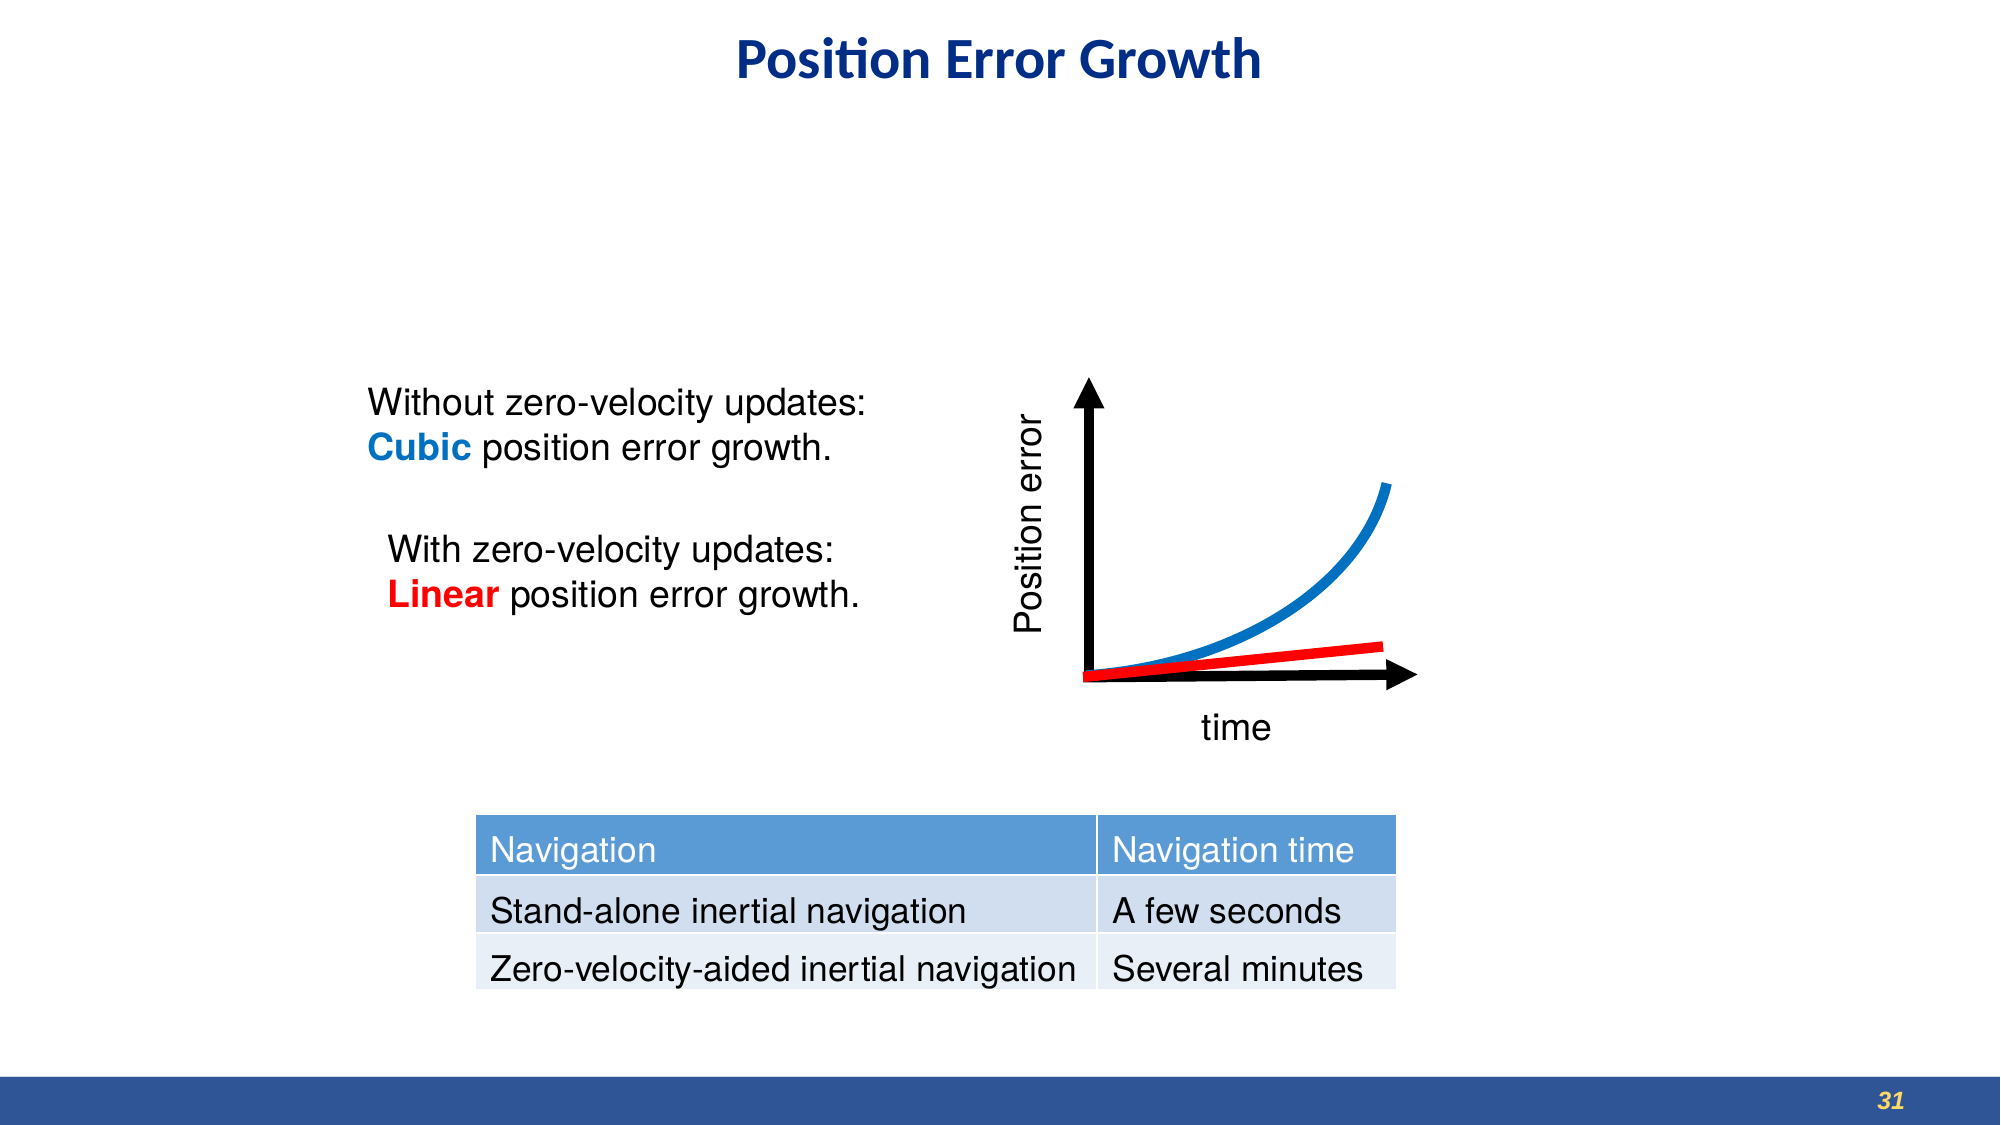

# Position Error Growth

Without zero-velocity updates: Cubic position error growth.
Position error
With zero-velocity updates: Linear position error growth.
time
| Navigation | Navigation time |
| --- | --- |
| Stand-alone inertial navigation | A few seconds |
| Zero-velocity-aided inertial navigation | Several minutes |